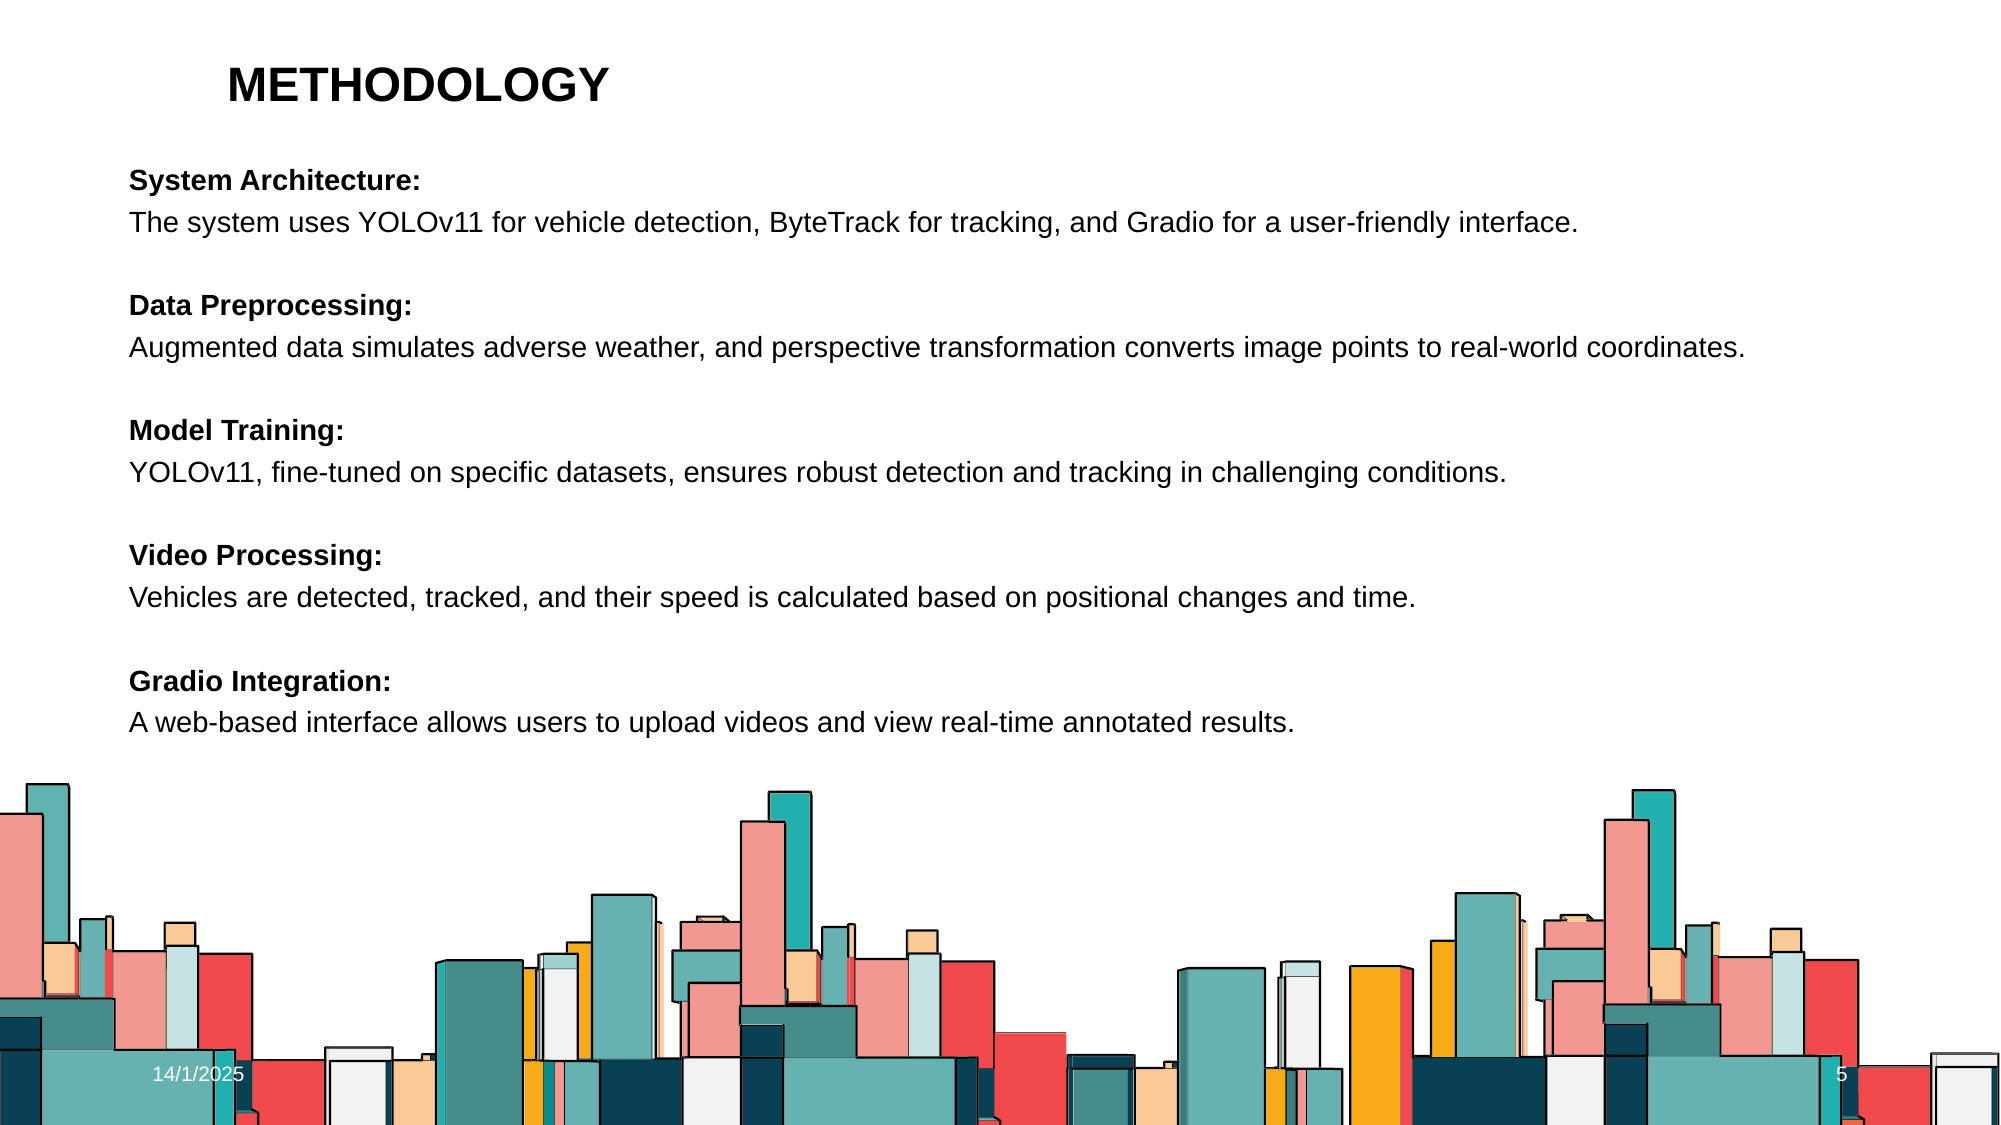

# Methodology
System Architecture:
The system uses YOLOv11 for vehicle detection, ByteTrack for tracking, and Gradio for a user-friendly interface.

Data Preprocessing:
Augmented data simulates adverse weather, and perspective transformation converts image points to real-world coordinates.

Model Training:
YOLOv11, fine-tuned on specific datasets, ensures robust detection and tracking in challenging conditions.

Video Processing:
Vehicles are detected, tracked, and their speed is calculated based on positional changes and time.

Gradio Integration:
A web-based interface allows users to upload videos and view real-time annotated results.
14/1/2025
5